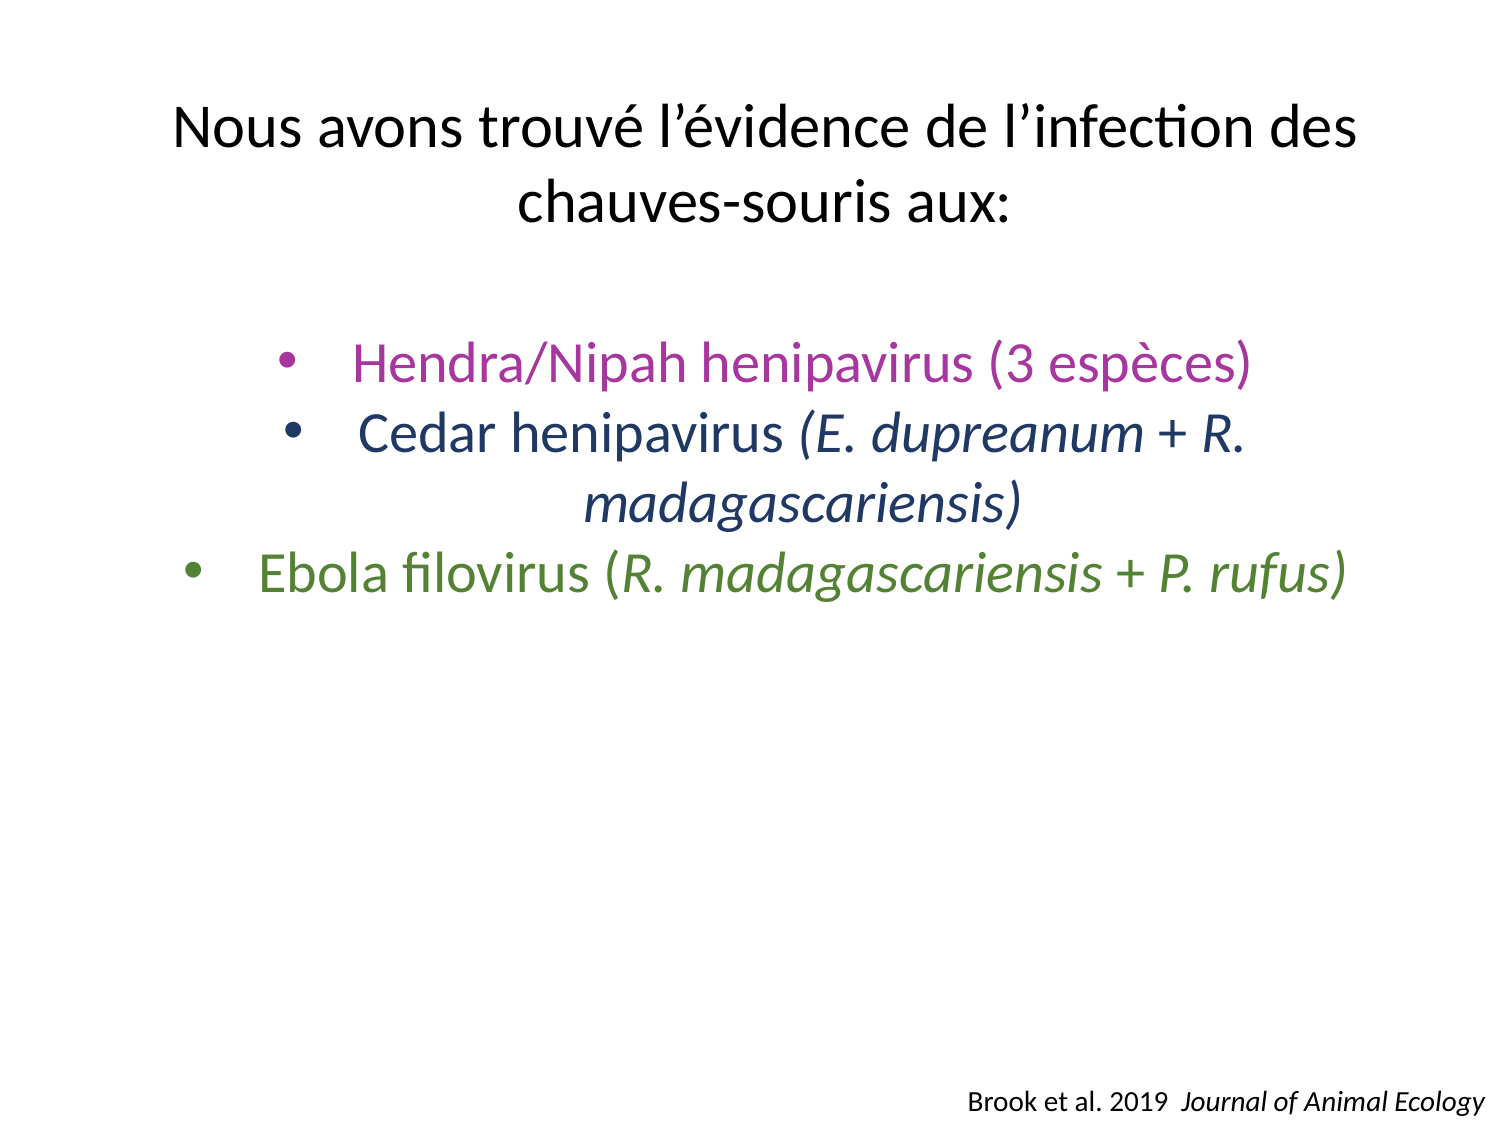

Nous avons trouvé l’évidence de l’infection des chauves-souris aux:

Hendra/Nipah henipavirus (3 espèces)
Cedar henipavirus (E. dupreanum + R. madagascariensis)
Ebola filovirus (R. madagascariensis + P. rufus)

Nous pouvons décrire les motifs saisonals avec
 les modèles statistiques

Brook et al. 2019  Journal of Animal Ecology